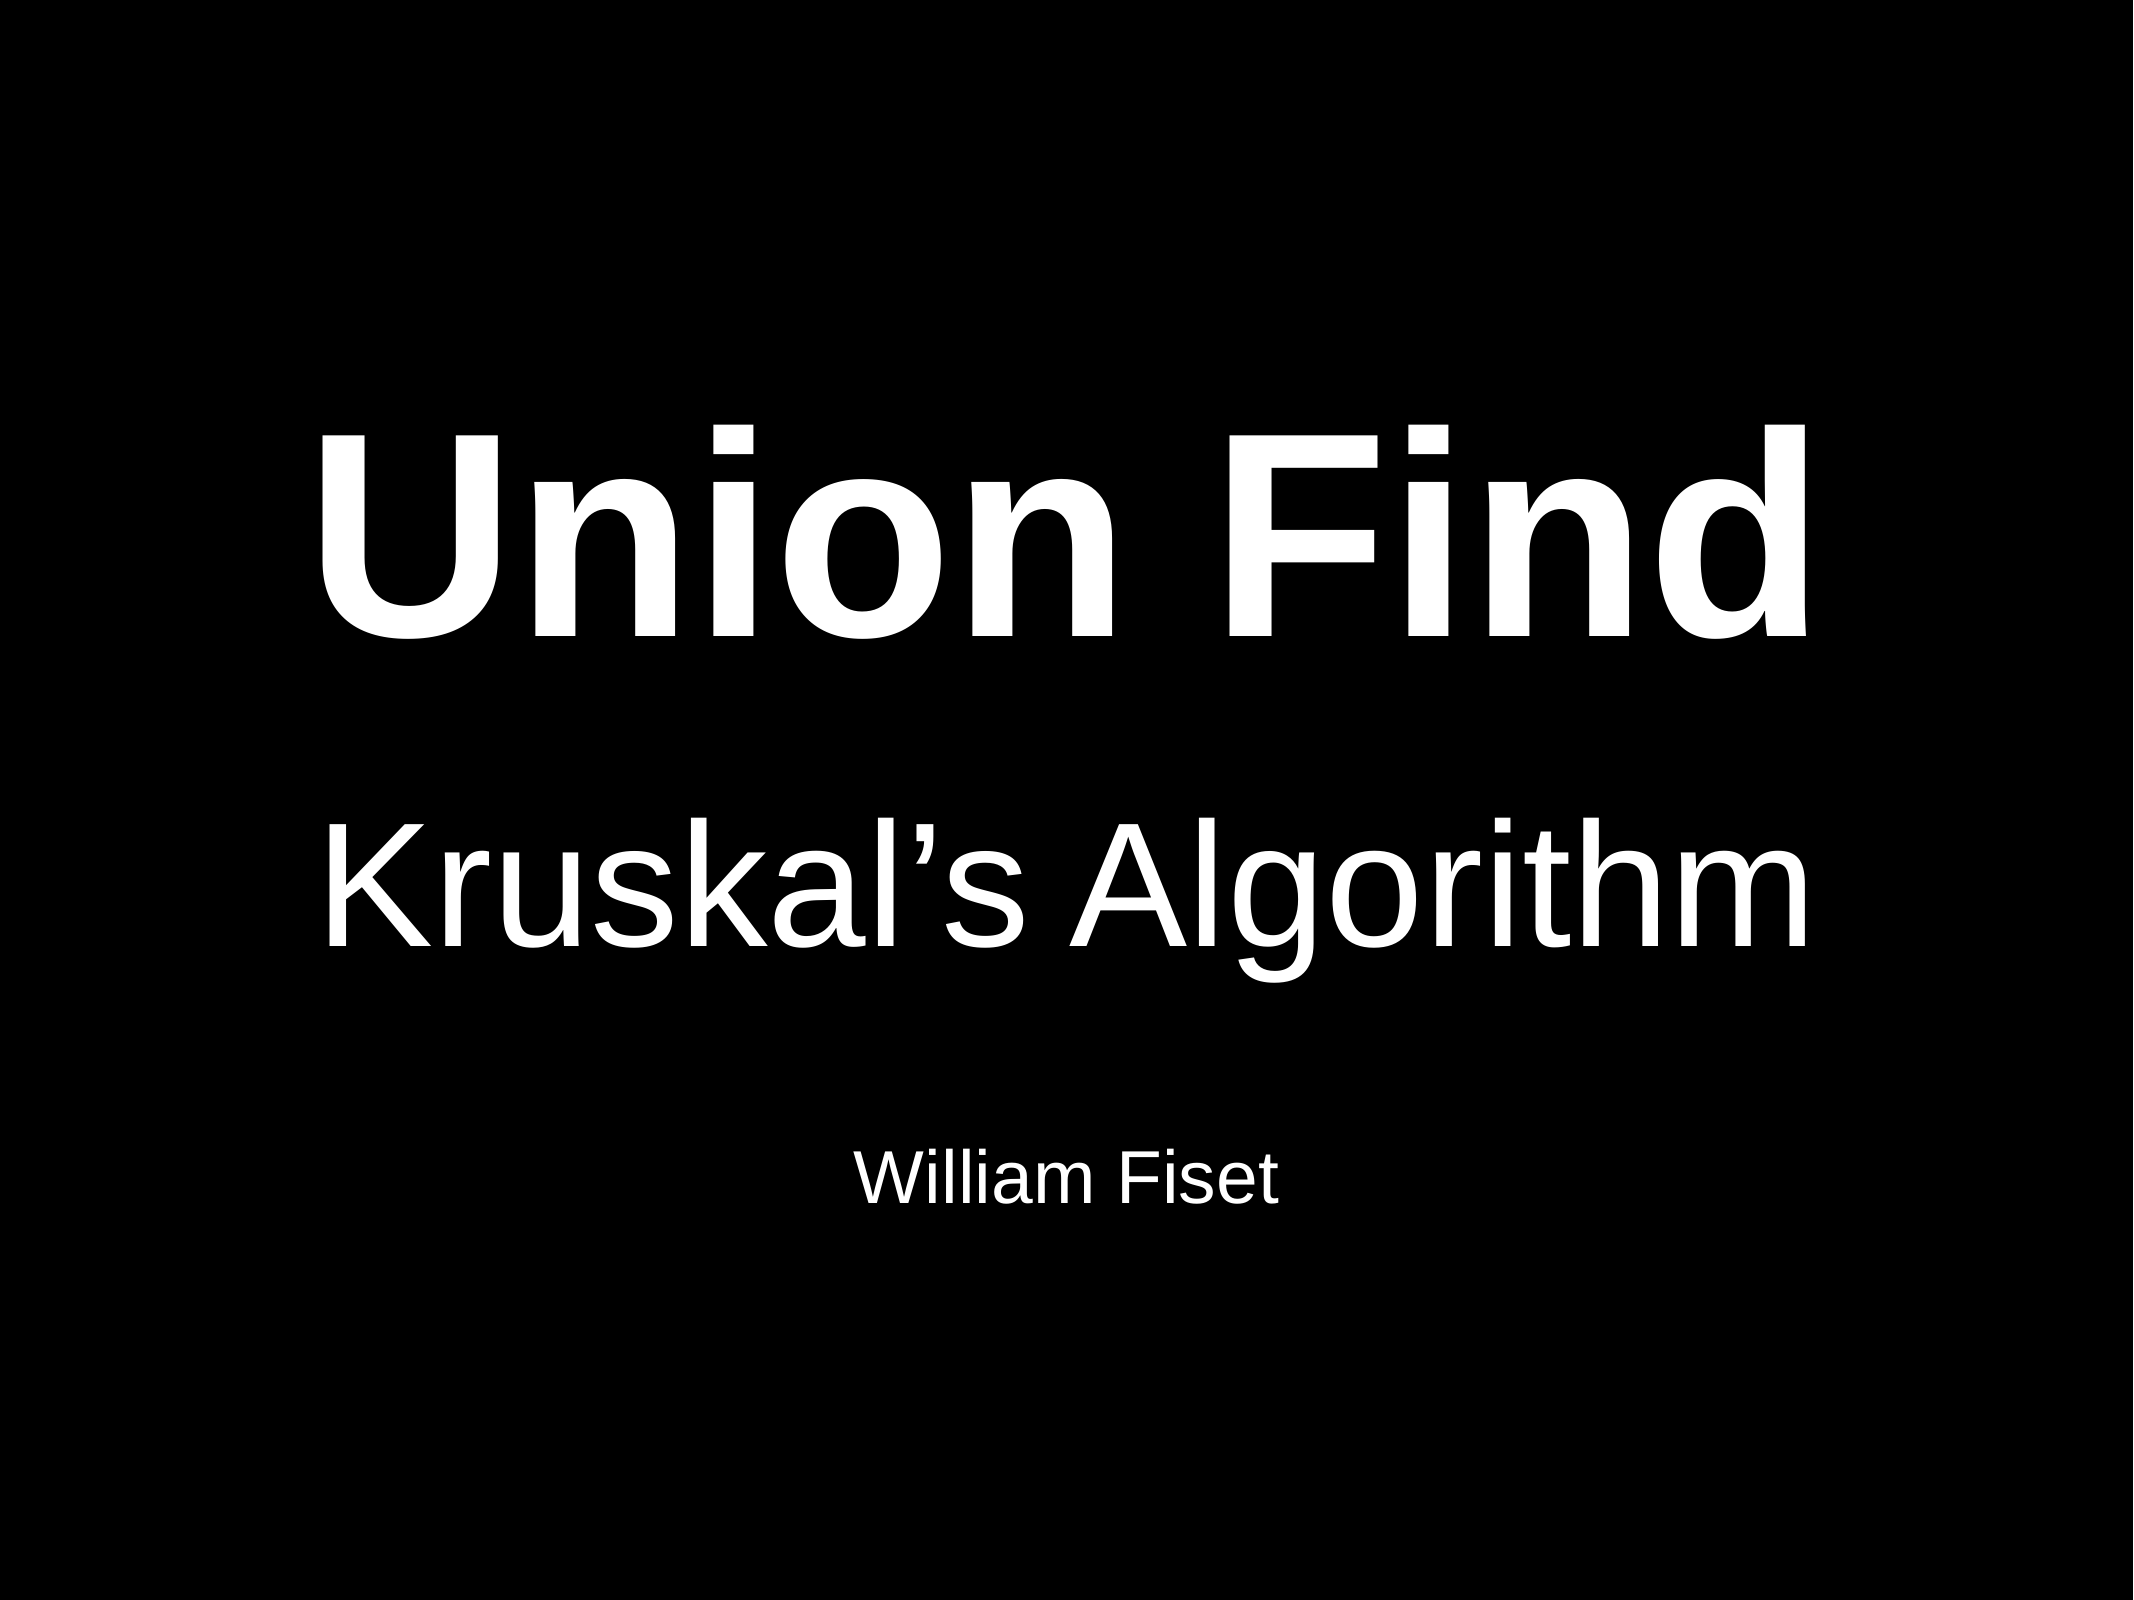

# Union Find
Kruskal’s Algorithm
William Fiset